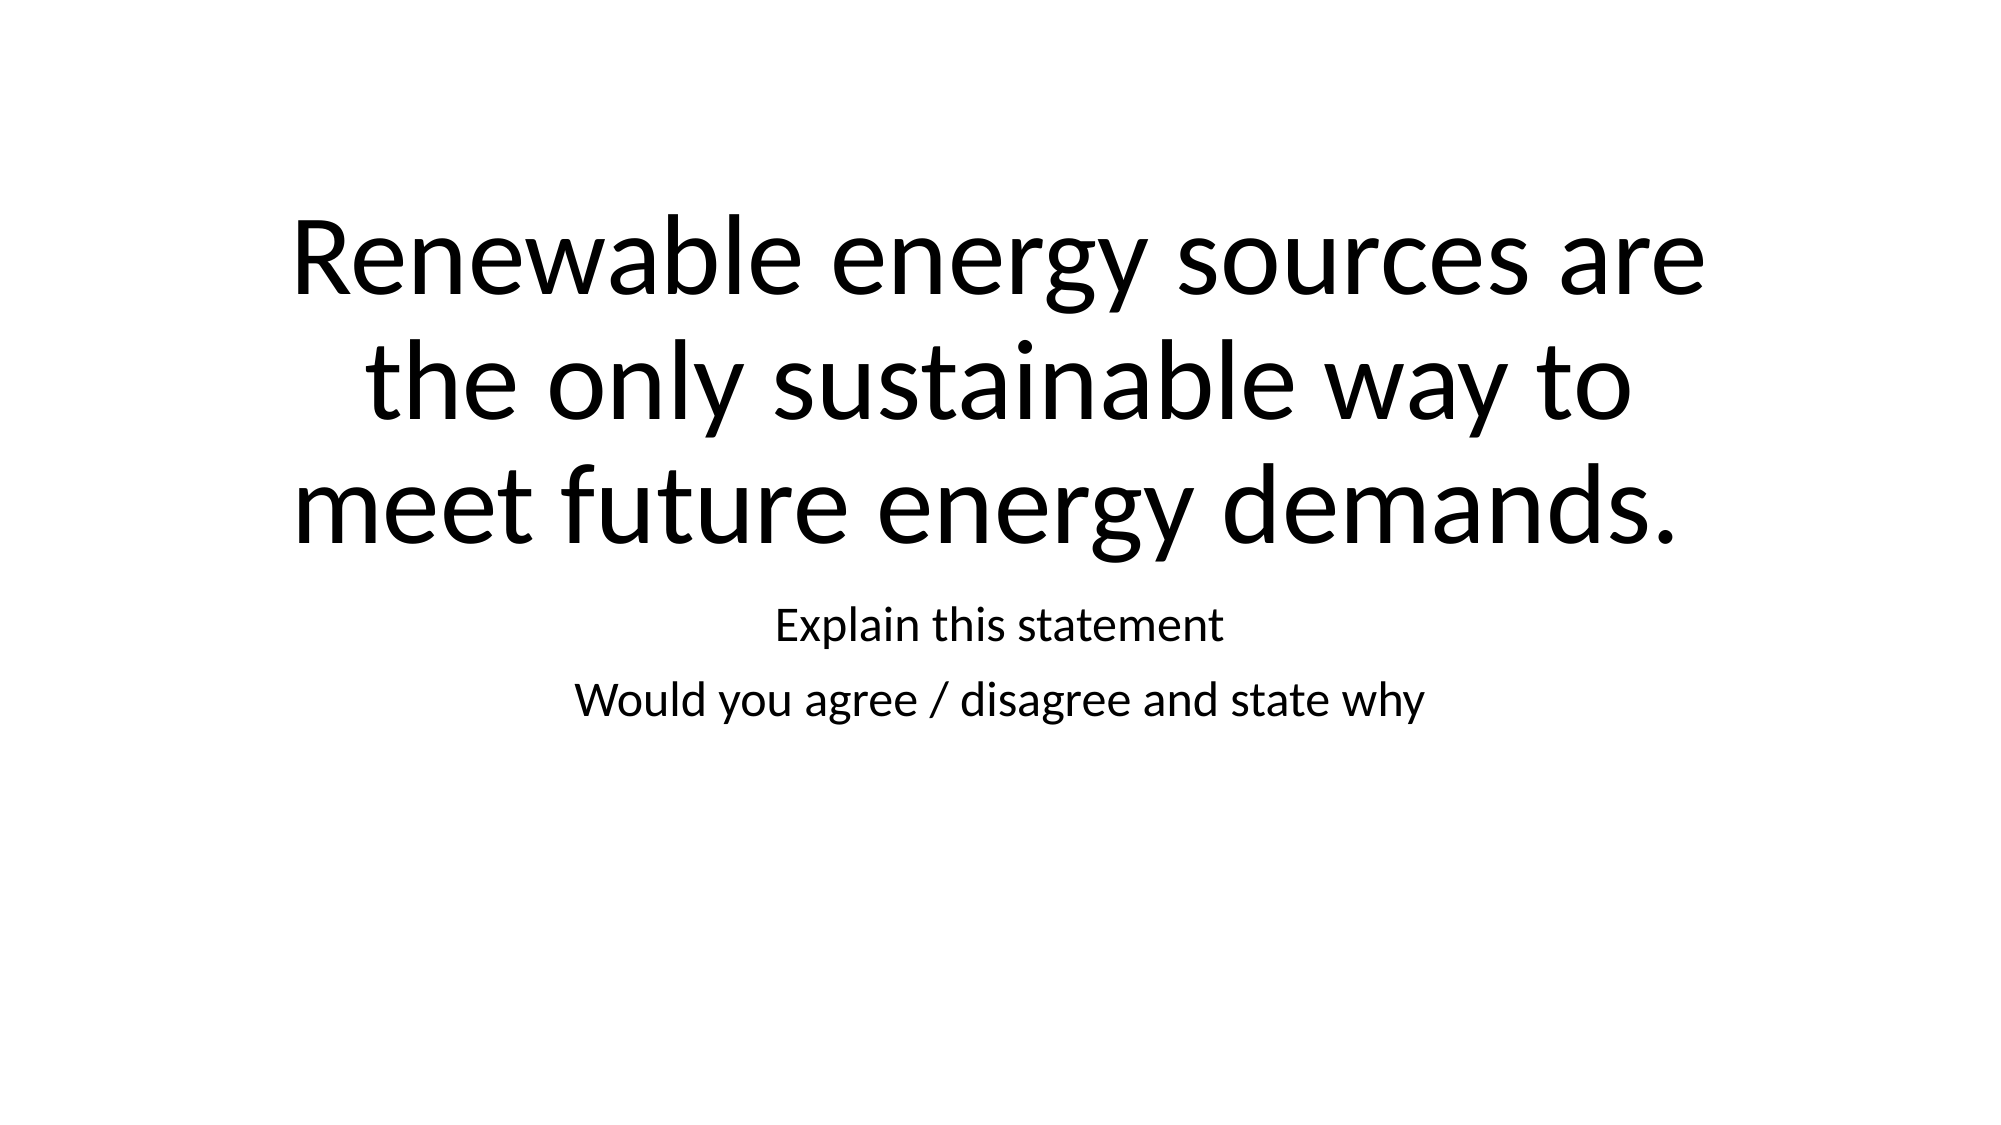

# Renewable energy sources are the only sustainable way to meet future energy demands.
 Explain this statement
Would you agree / disagree and state why